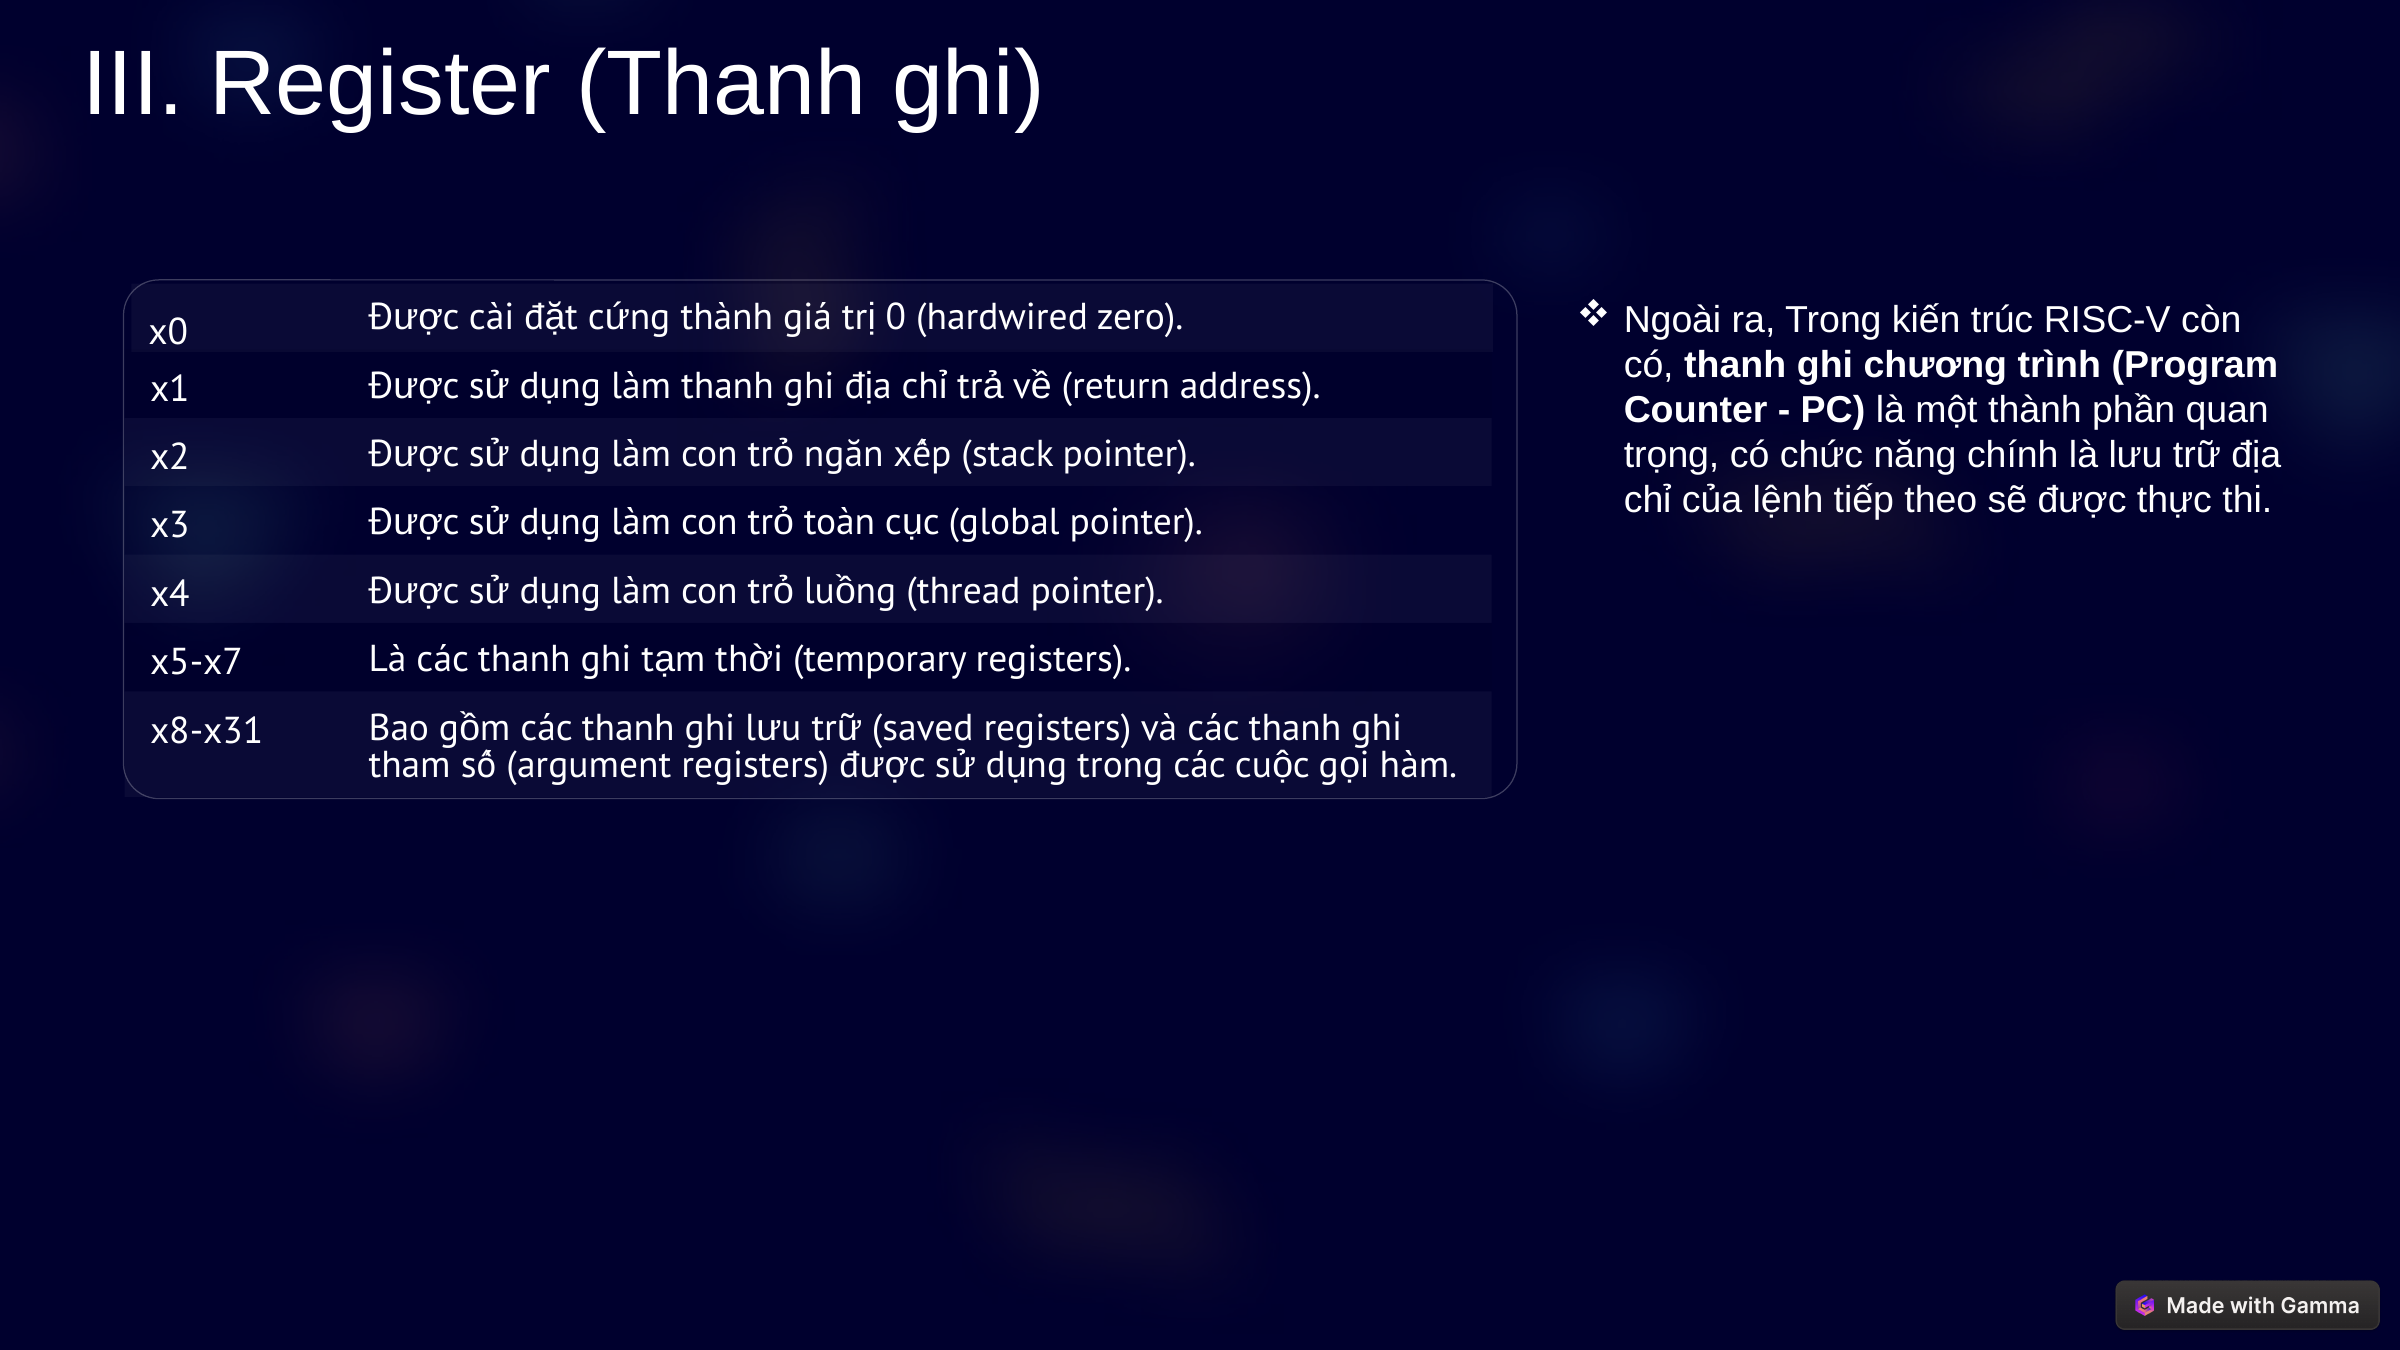

III. Register (Thanh ghi)

Ngoài ra, Trong kiến trúc RISC-V còn có, thanh ghi chương trình (Program Counter - PC) là một thành phần quan trọng, có chức năng chính là lưu trữ địa chỉ của lệnh tiếp theo sẽ được thực thi.

Được cài đặt cứng thành giá trị 0 (hardwired zero).
x0

Được sử dụng làm thanh ghi địa chỉ trả về (return address).
x1

Được sử dụng làm con trỏ ngăn xếp (stack pointer).
x2
Được sử dụng làm con trỏ toàn cục (global pointer).
x3

Được sử dụng làm con trỏ luồng (thread pointer).
x4

Là các thanh ghi tạm thời (temporary registers).
x5-x7

Bao gồm các thanh ghi lưu trữ (saved registers) và các thanh ghi
tham số (argument registers) được sử dụng trong các cuộc gọi hàm.
x8-x31